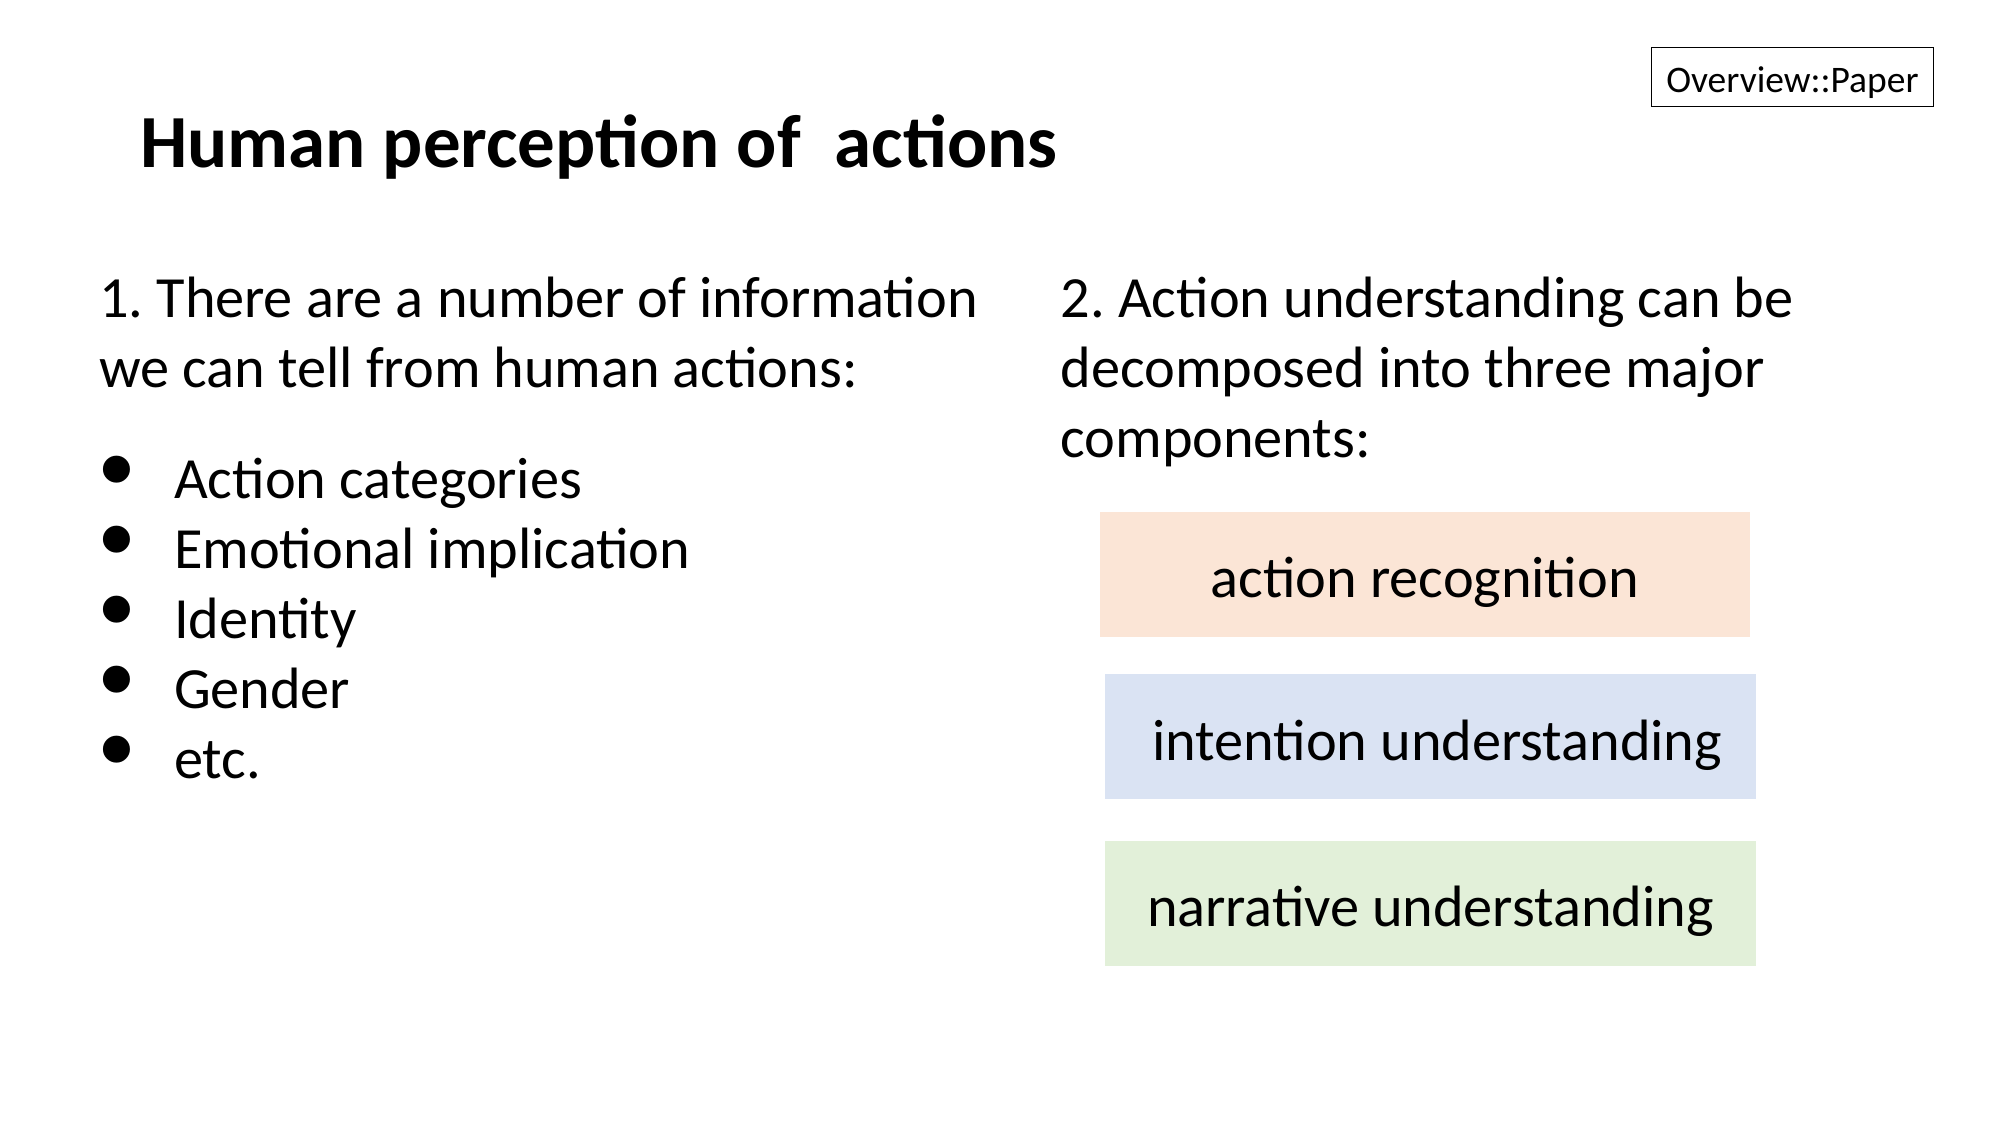

Overview::Paper
Human perception of  actions
1. There are a number of information we can tell from human actions:
Action categories
Emotional implication
Identity
Gender
etc.
2. Action understanding can be decomposed into three major components:
action recognition
 intention understanding
narrative understanding